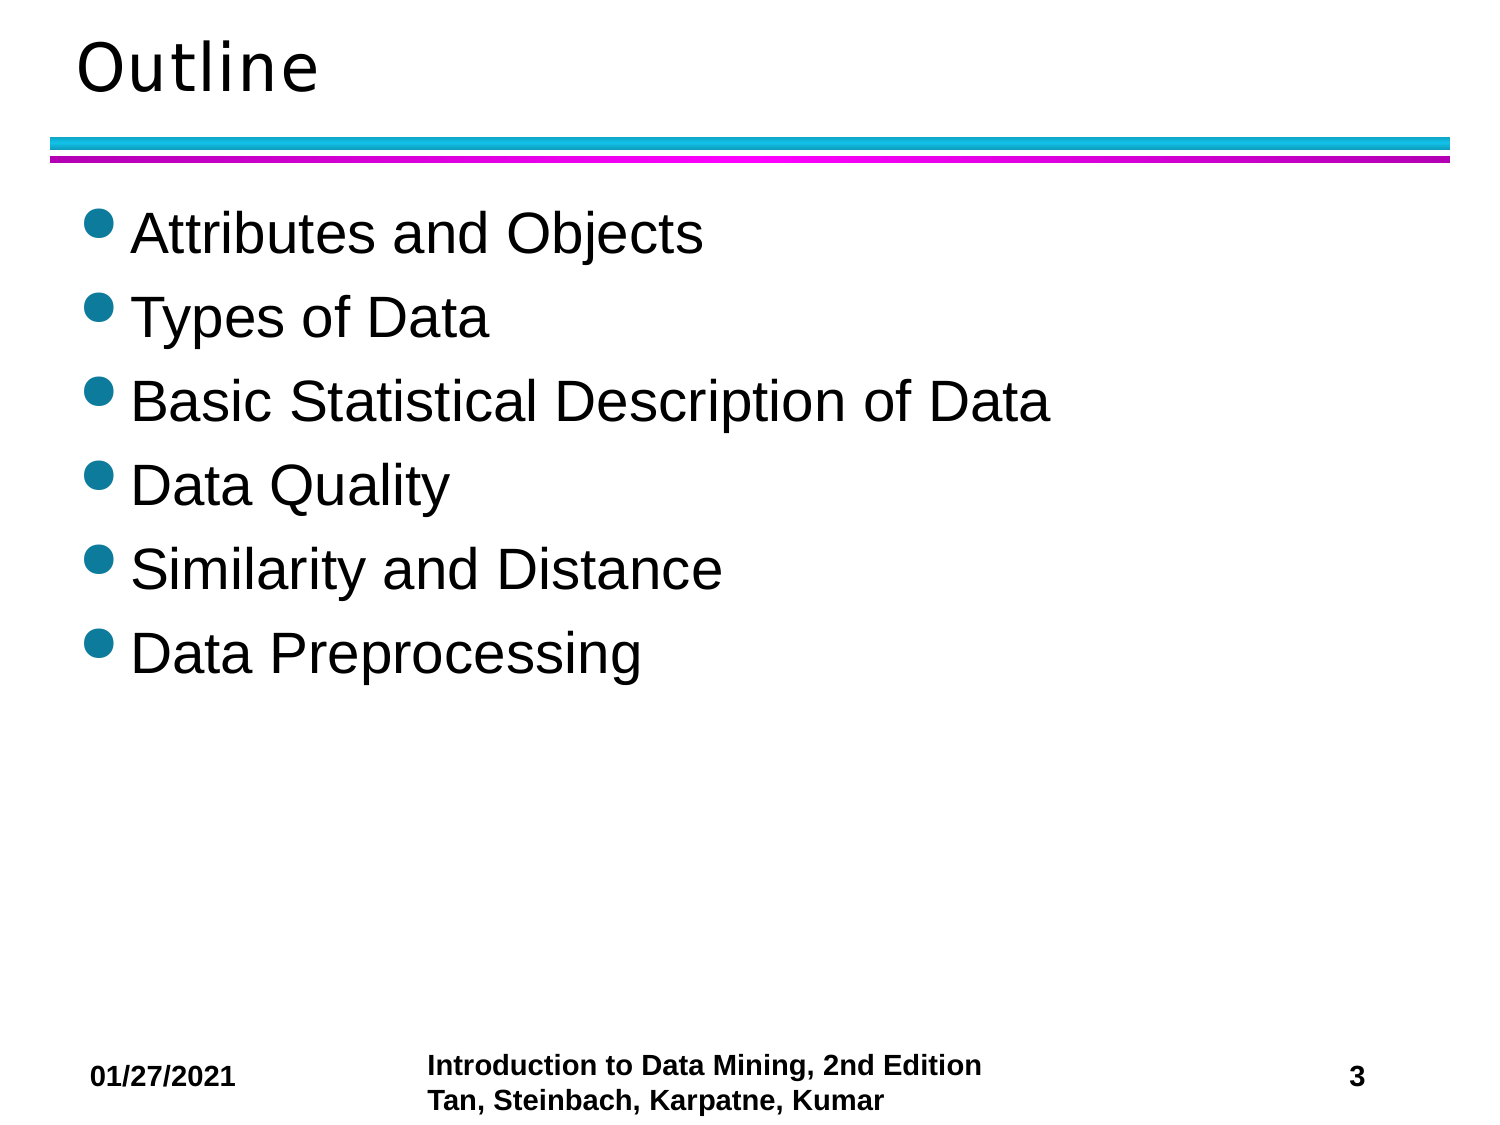

# Outline
Attributes and Objects
Types of Data
Basic Statistical Description of Data
Data Quality
Similarity and Distance
Data Preprocessing